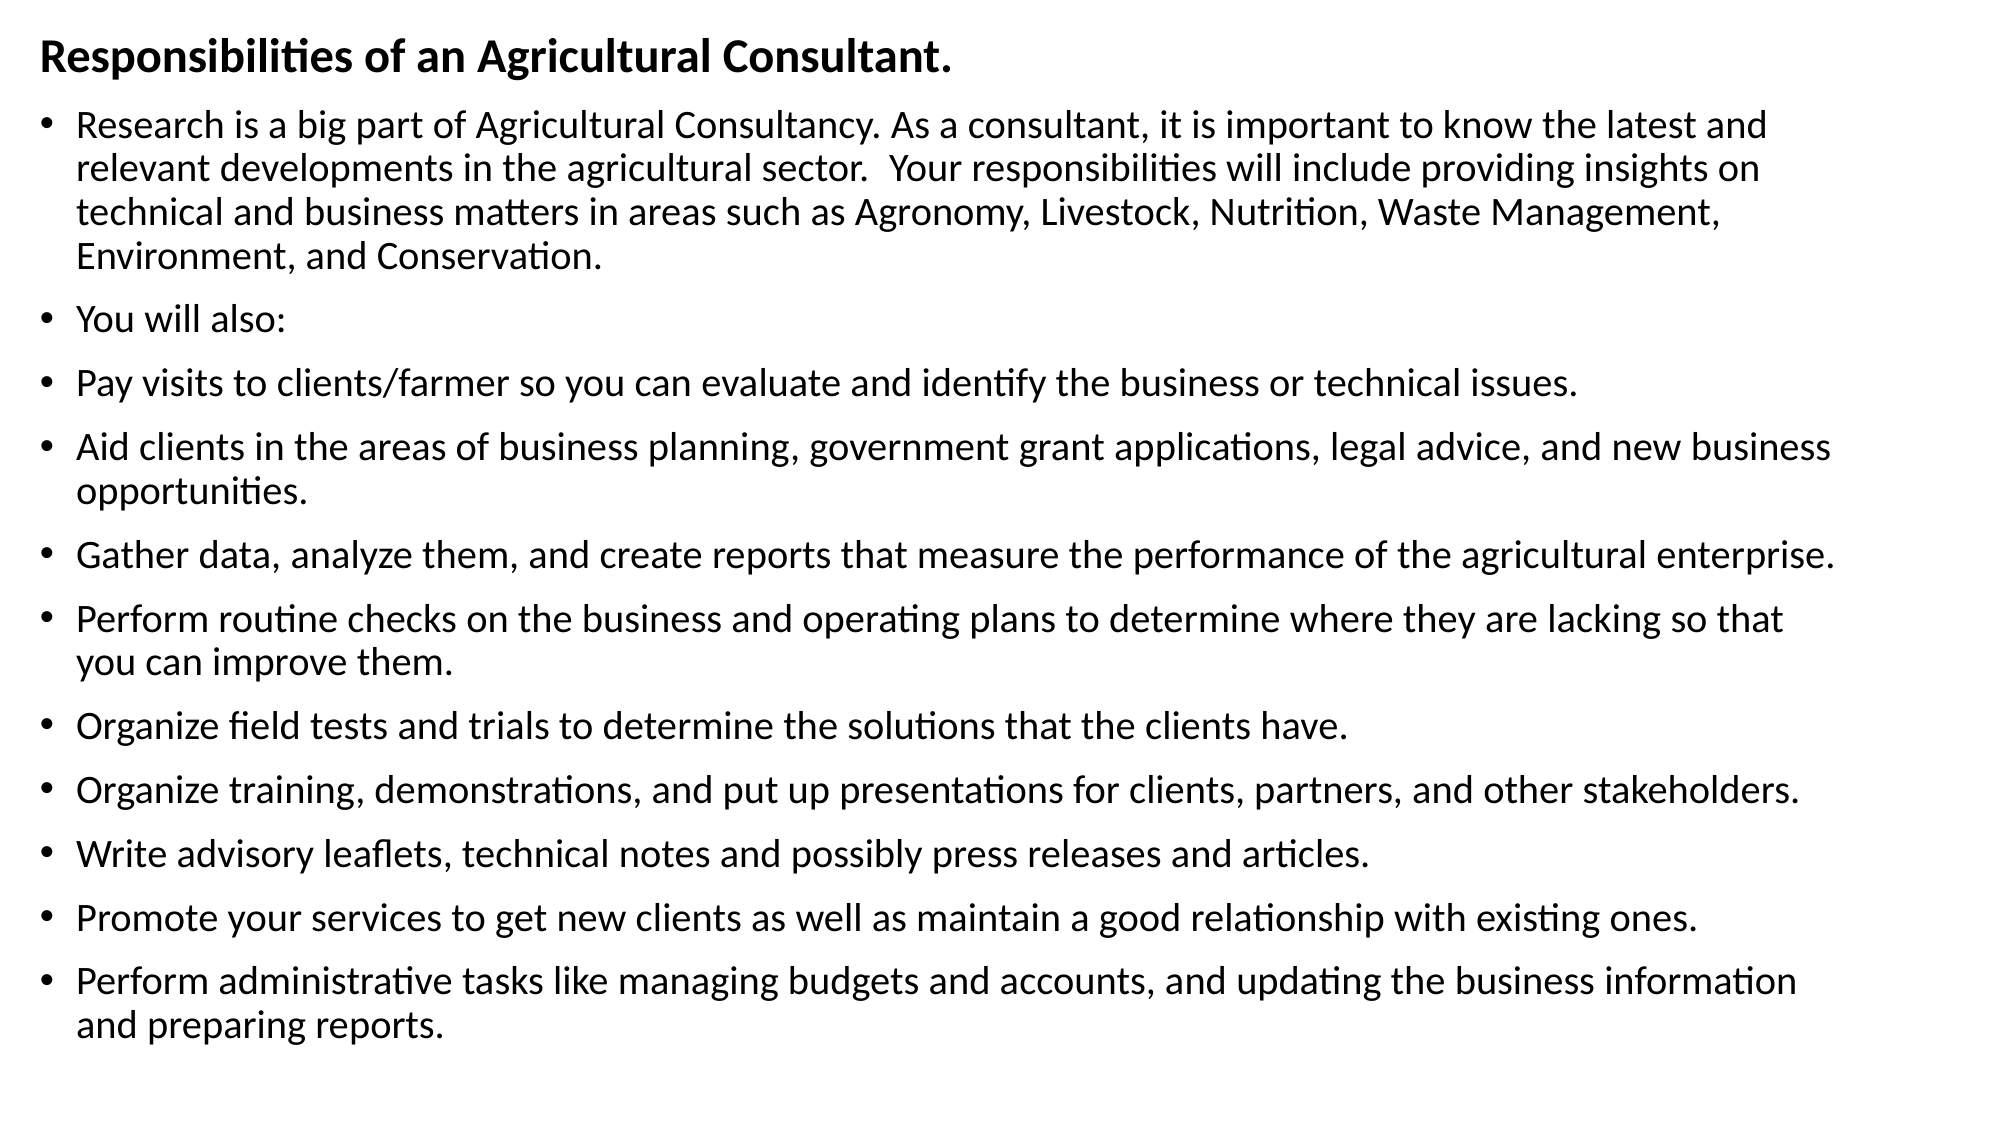

Responsibilities of an Agricultural Consultant.
Research is a big part of Agricultural Consultancy. As a consultant, it is important to know the latest and relevant developments in the agricultural sector.  Your responsibilities will include providing insights on technical and business matters in areas such as Agronomy, Livestock, Nutrition, Waste Management, Environment, and Conservation.
You will also:
Pay visits to clients/farmer so you can evaluate and identify the business or technical issues.
Aid clients in the areas of business planning, government grant applications, legal advice, and new business opportunities.
Gather data, analyze them, and create reports that measure the performance of the agricultural enterprise.
Perform routine checks on the business and operating plans to determine where they are lacking so that you can improve them.
Organize field tests and trials to determine the solutions that the clients have.
Organize training, demonstrations, and put up presentations for clients, partners, and other stakeholders.
Write advisory leaflets, technical notes and possibly press releases and articles.
Promote your services to get new clients as well as maintain a good relationship with existing ones.
Perform administrative tasks like managing budgets and accounts, and updating the business information and preparing reports.